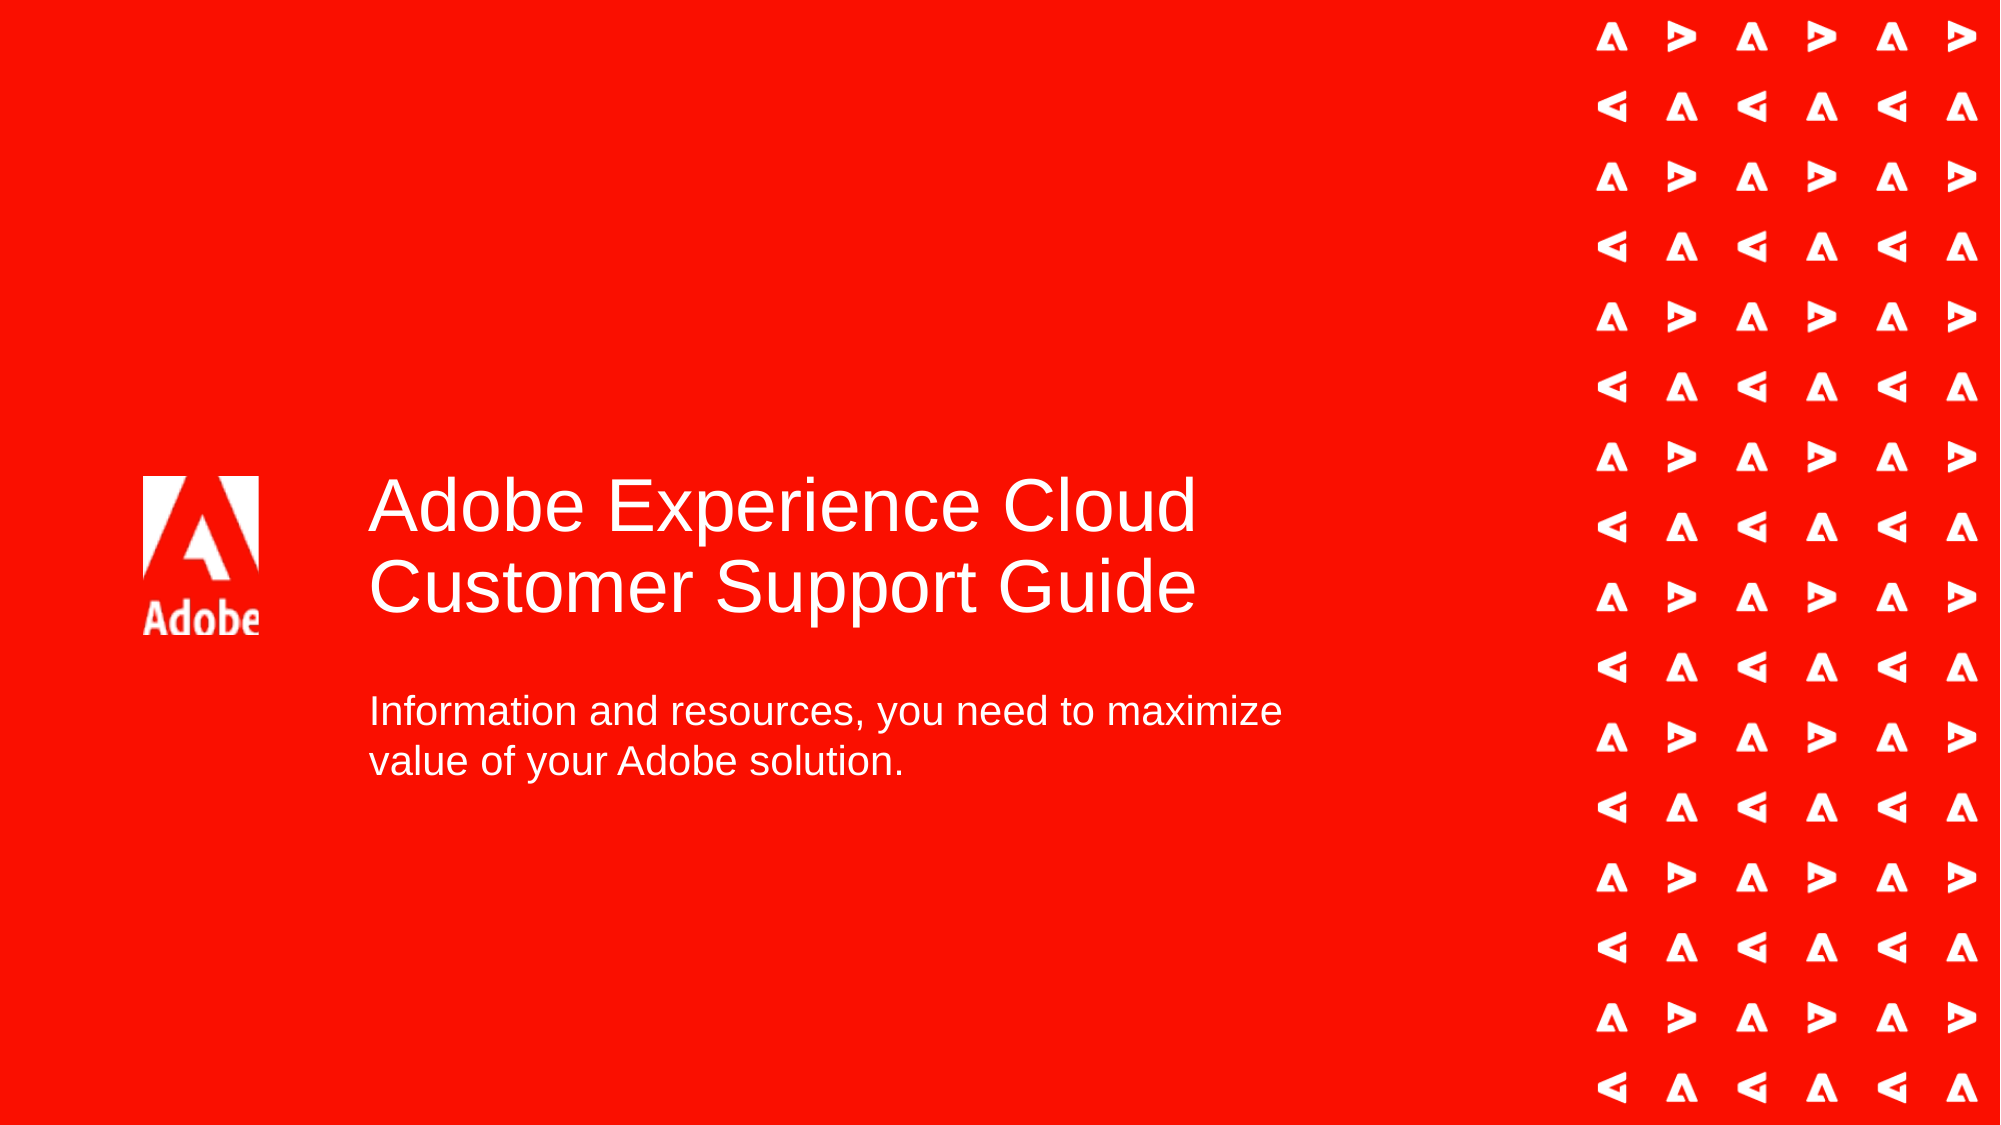

# Adobe Experience Cloud Customer Support Guide
Information and resources, you need to maximize value of your Adobe solution.